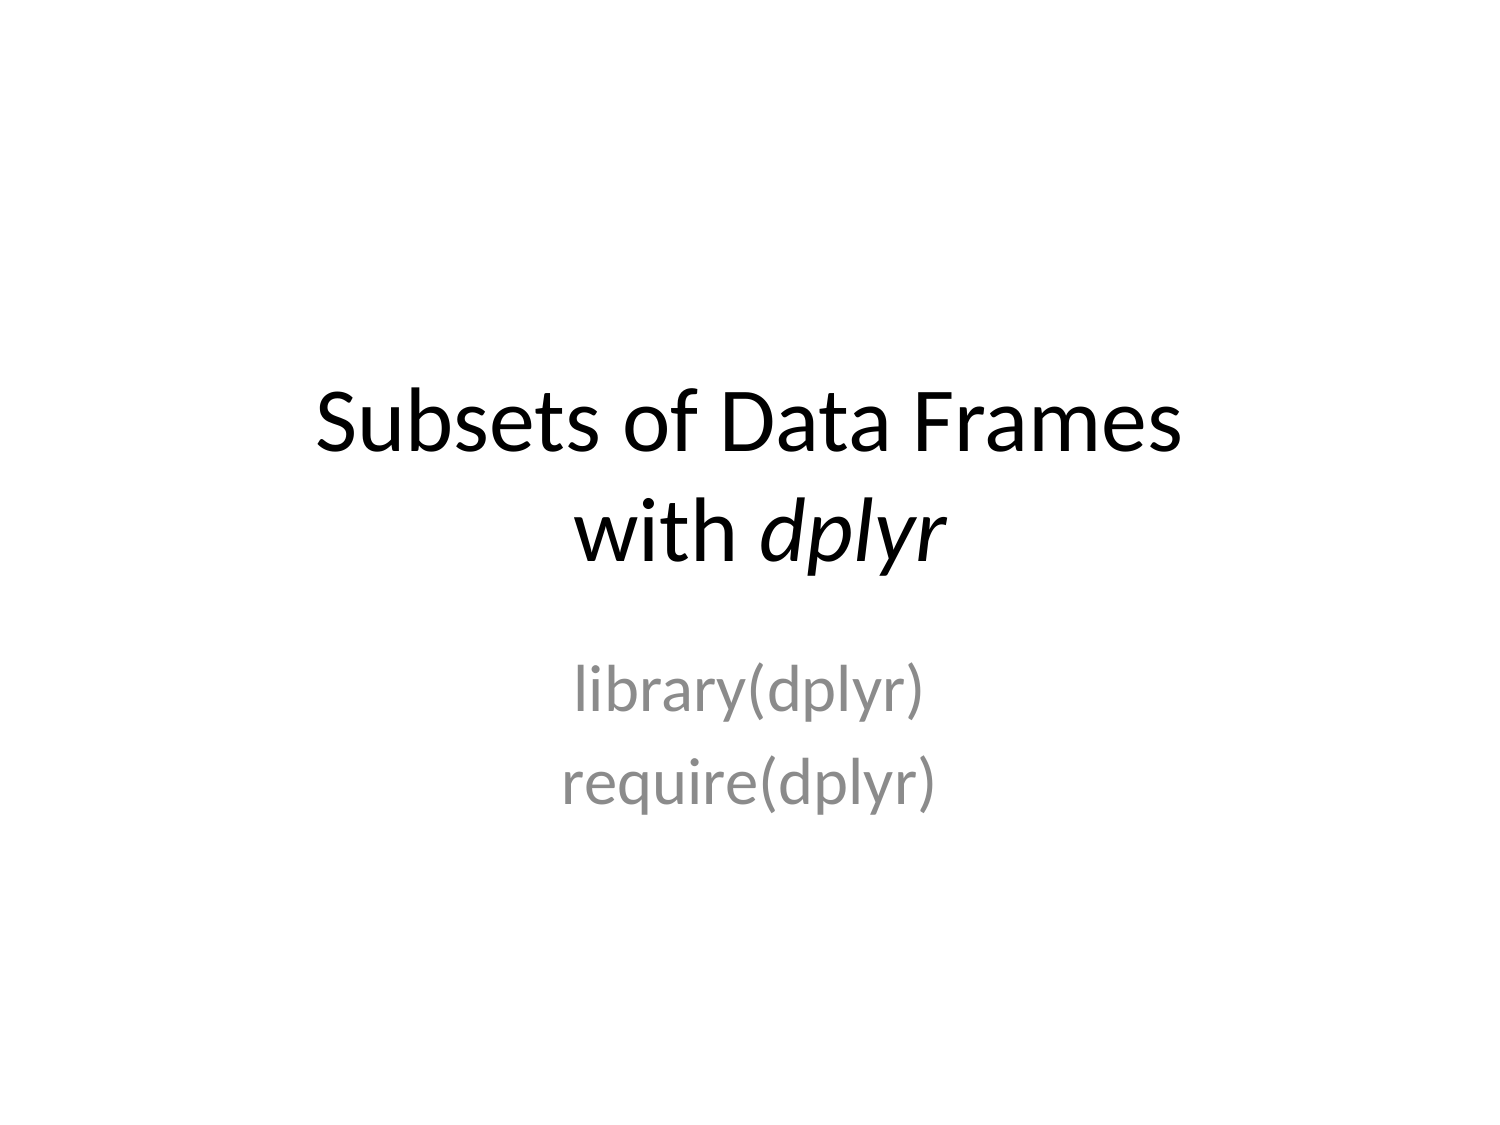

# Subsets of Data Frames with dplyr
library(dplyr)
require(dplyr)